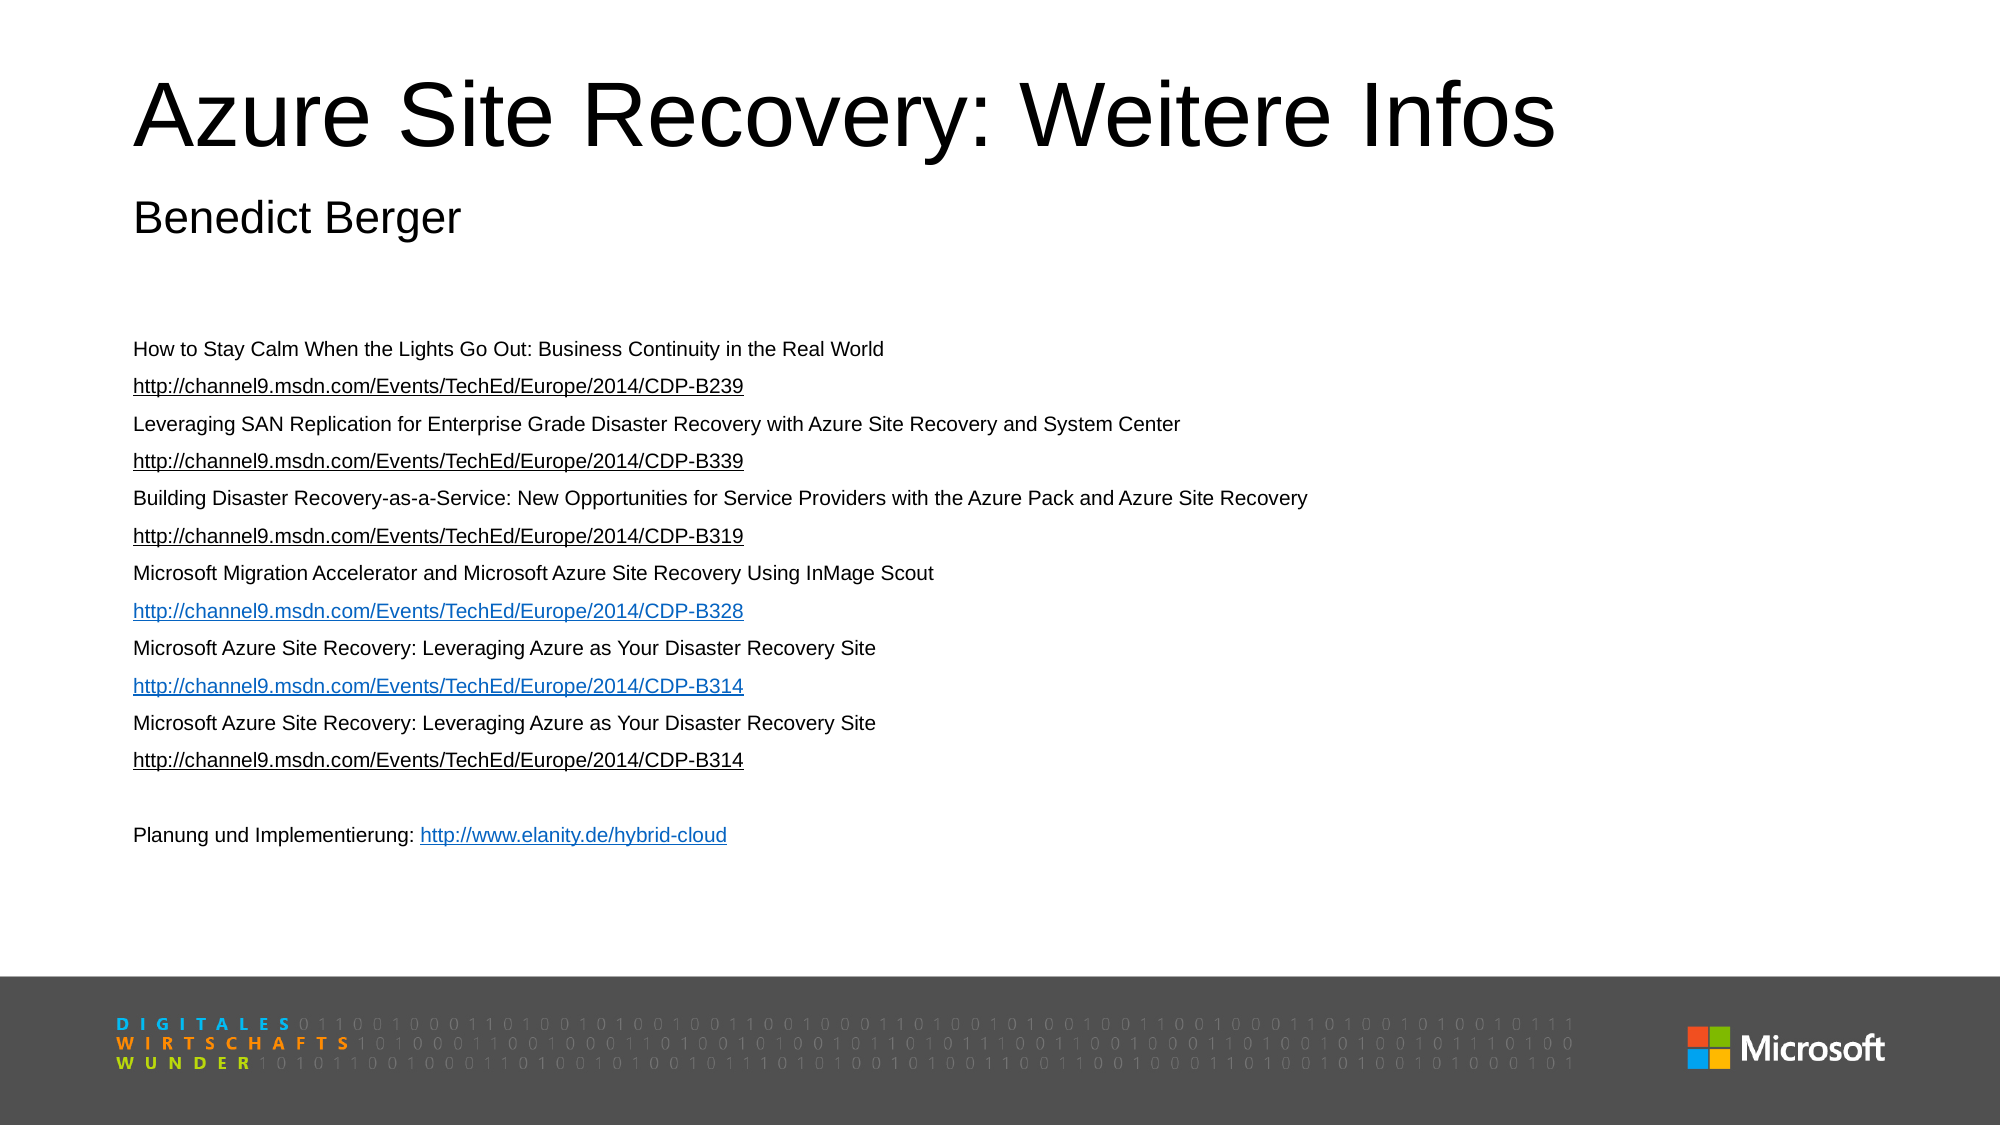

# Azure Site Recovery: Weitere Infos
Benedict Berger
How to Stay Calm When the Lights Go Out: Business Continuity in the Real World
http://channel9.msdn.com/Events/TechEd/Europe/2014/CDP-B239
Leveraging SAN Replication for Enterprise Grade Disaster Recovery with Azure Site Recovery and System Center
http://channel9.msdn.com/Events/TechEd/Europe/2014/CDP-B339
Building Disaster Recovery-as-a-Service: New Opportunities for Service Providers with the Azure Pack and Azure Site Recovery
http://channel9.msdn.com/Events/TechEd/Europe/2014/CDP-B319
Microsoft Migration Accelerator and Microsoft Azure Site Recovery Using InMage Scout
http://channel9.msdn.com/Events/TechEd/Europe/2014/CDP-B328
Microsoft Azure Site Recovery: Leveraging Azure as Your Disaster Recovery Site
http://channel9.msdn.com/Events/TechEd/Europe/2014/CDP-B314
Microsoft Azure Site Recovery: Leveraging Azure as Your Disaster Recovery Site
http://channel9.msdn.com/Events/TechEd/Europe/2014/CDP-B314

Planung und Implementierung: http://www.elanity.de/hybrid-cloud